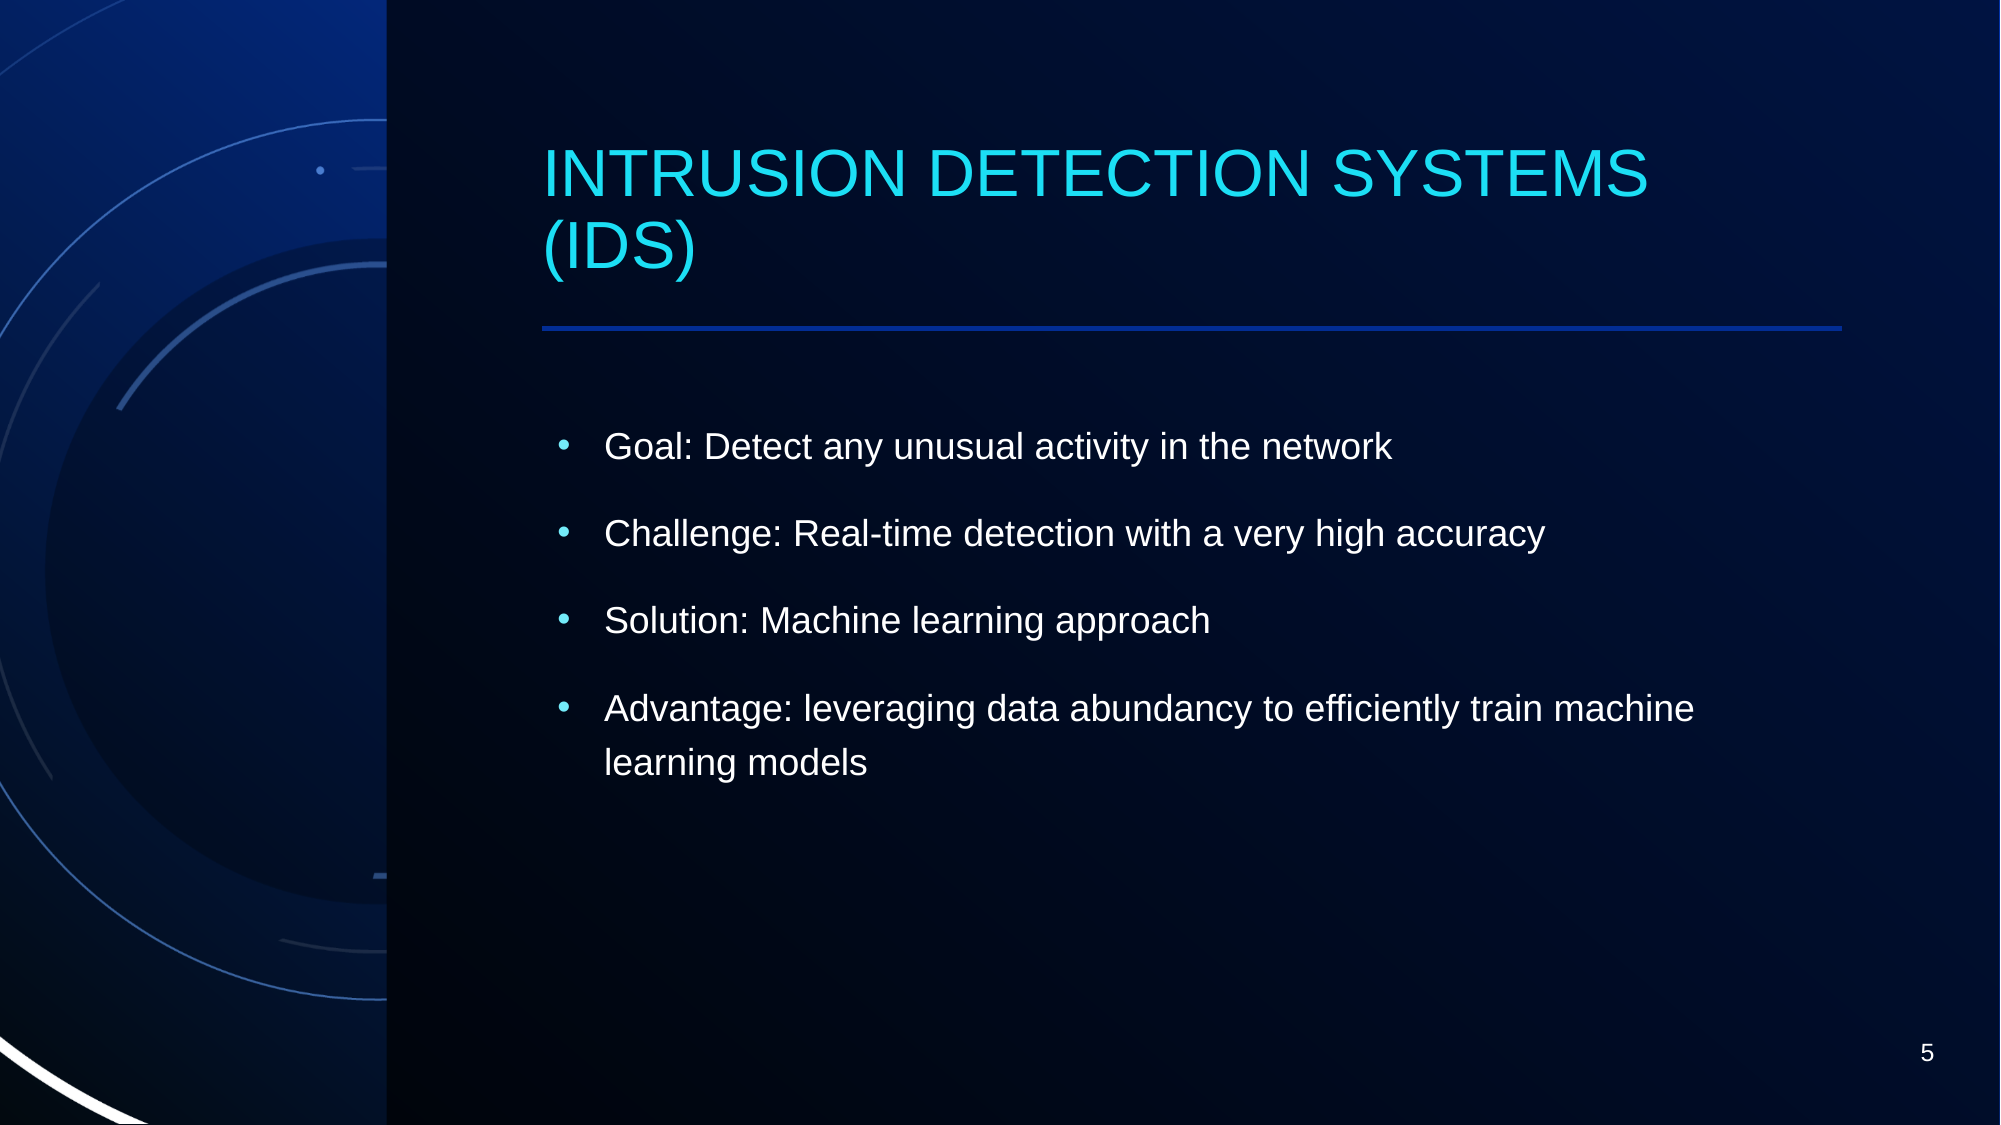

# Intrusion Detection Systems (IDS)
Goal: Detect any unusual activity in the network
Challenge: Real-time detection with a very high accuracy
Solution: Machine learning approach
Advantage: leveraging data abundancy to efficiently train machine learning models

5